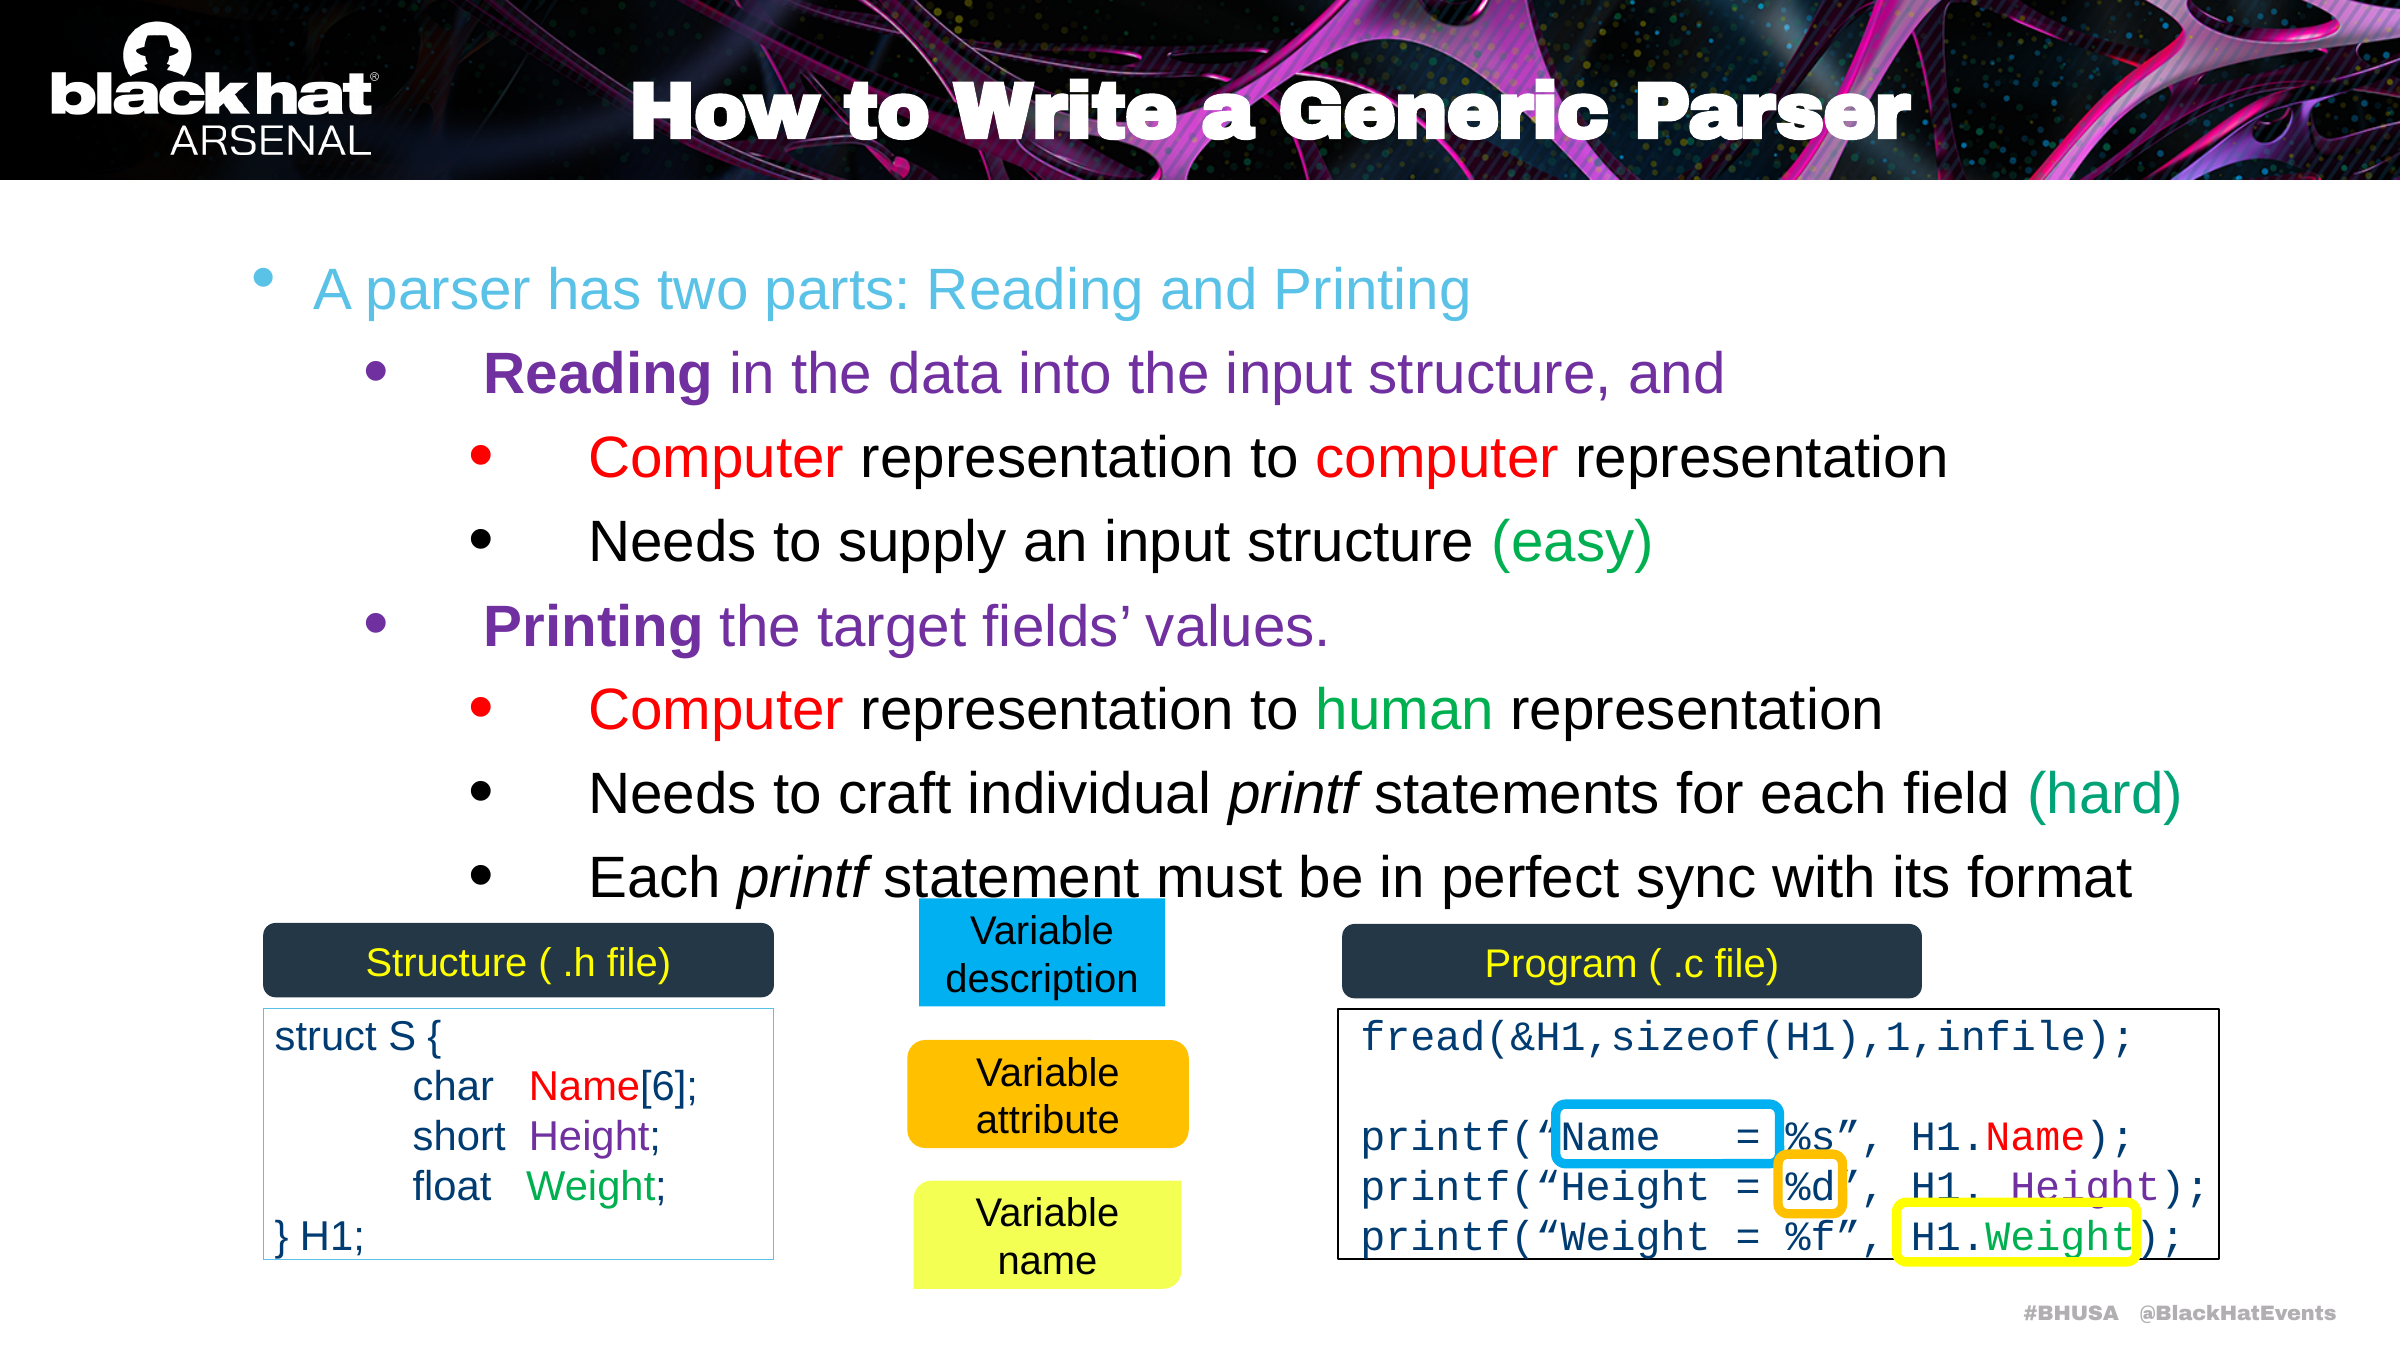

# How to Write a Generic Parser
A parser has two parts: Reading and Printing
Reading in the data into the input structure, and
Computer representation to computer representation
Needs to supply an input structure (easy)
Printing the target fields’ values.
Computer representation to human representation
Needs to craft individual printf statements for each field (hard)
Each printf statement must be in perfect sync with its format
Variable description
Structure ( .h file)
Program ( .c file)
 struct S {
             char   Name[6];
             short  Height;
             float   Weight;
 } H1;
fread(&H1,sizeof(H1),1,infile);

printf(“Name   = %s”, H1.Name);
printf(“Height = %d”, H1. Height);
printf(“Weight = %f”, H1.Weight);
Variable attribute

Variable name